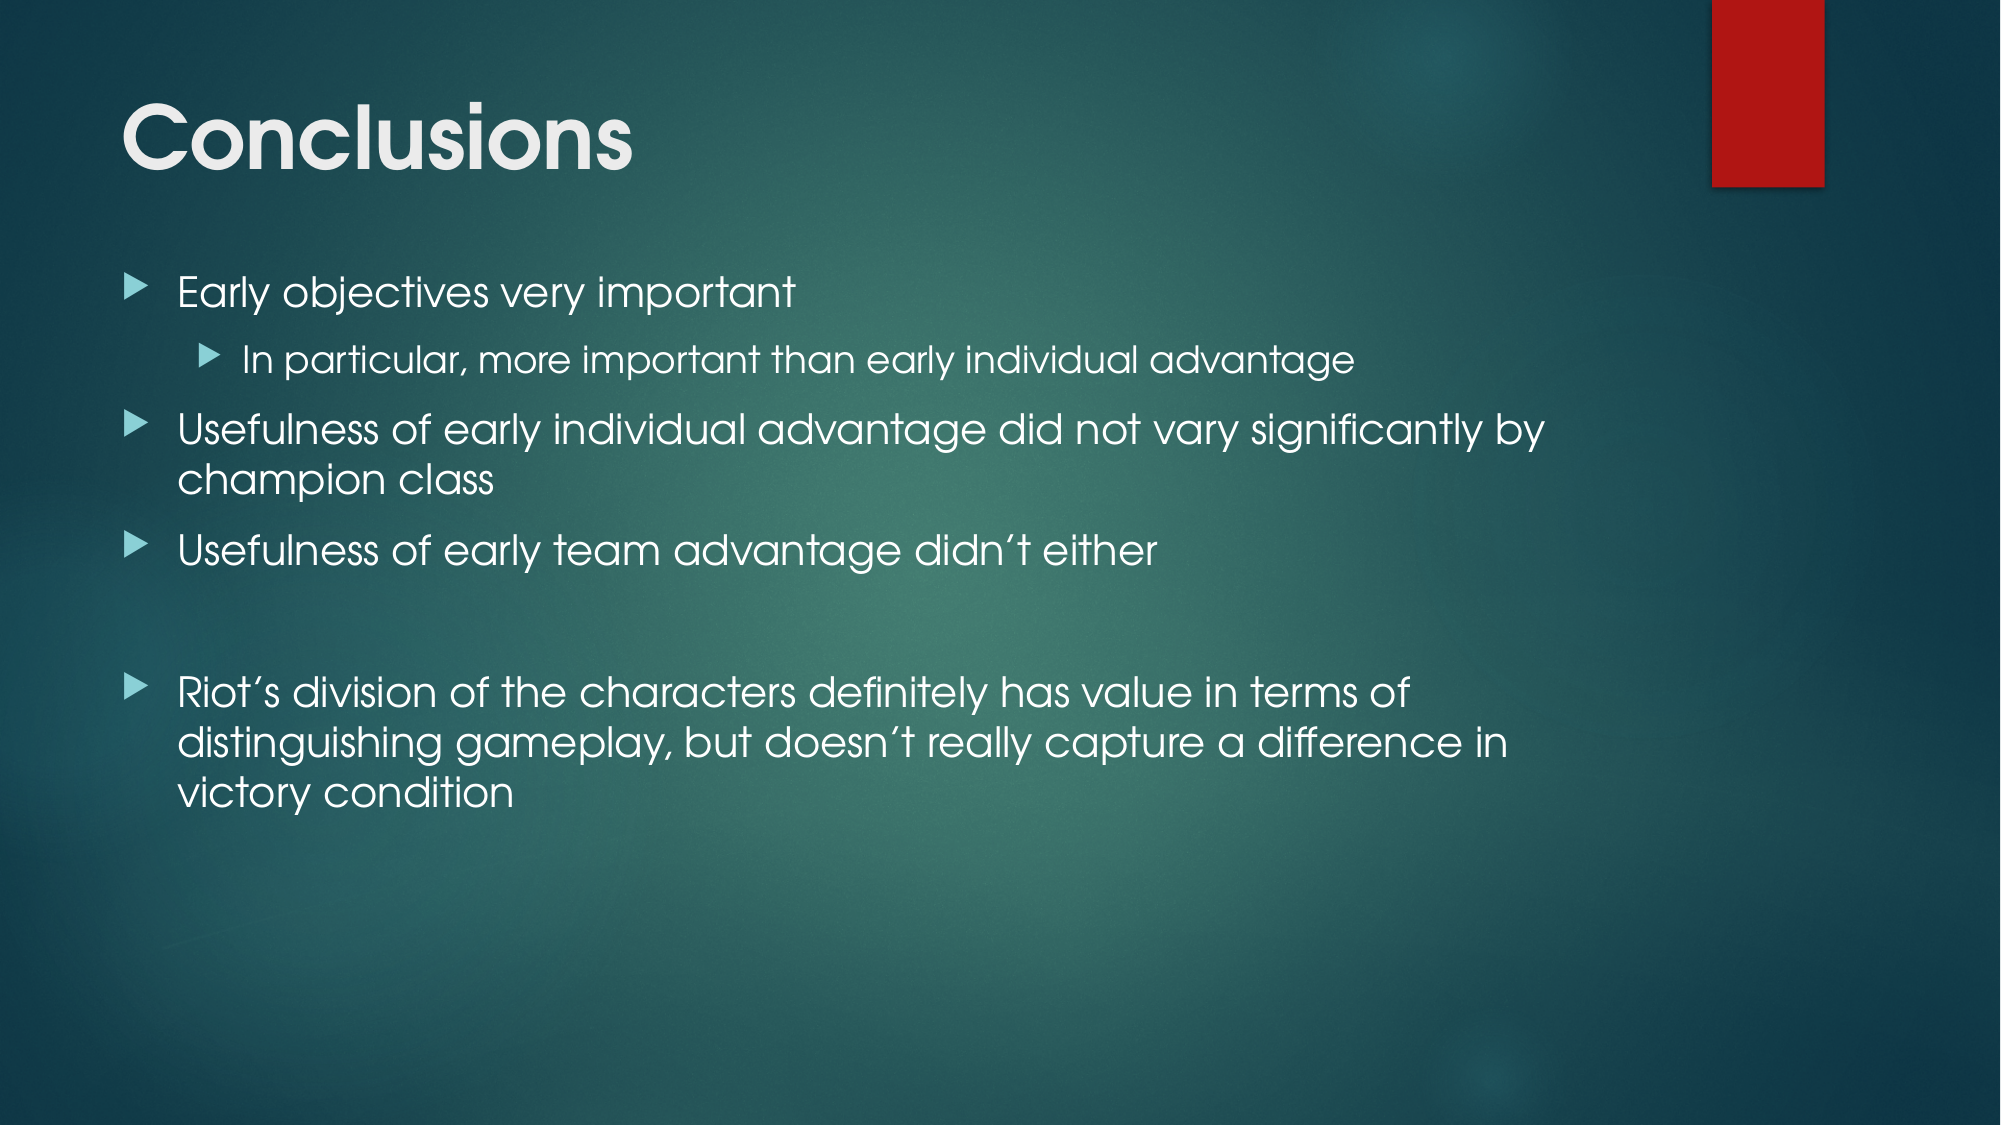

# Conclusions
Early objectives very important
In particular, more important than early individual advantage
Usefulness of early individual advantage did not vary significantly by champion class
Usefulness of early team advantage didn’t either

Riot’s division of the characters definitely has value in terms of distinguishing gameplay, but doesn’t really capture a difference in victory condition